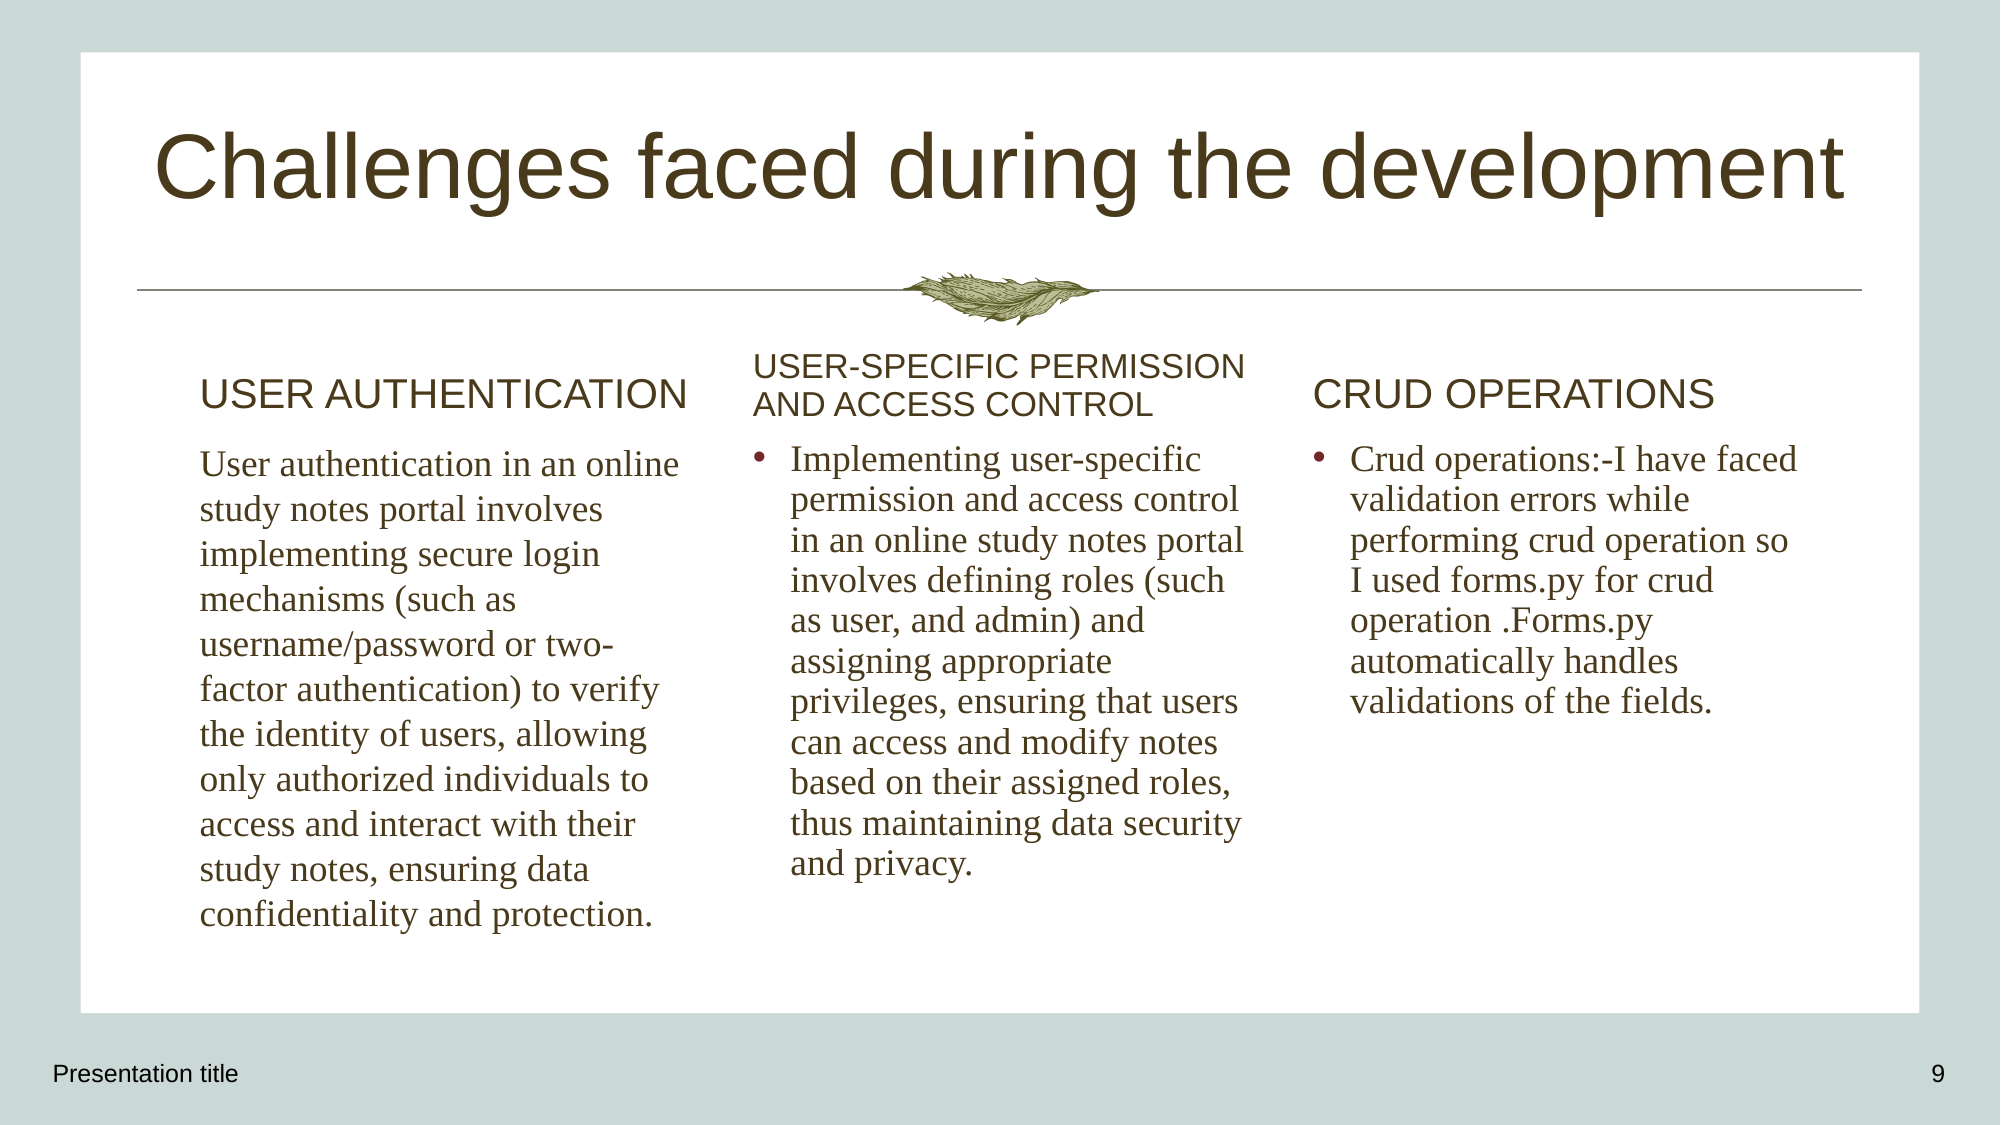

# Challenges faced during the development
USER-SPECIFIC PERMISSION AND ACCESS CONTROL
USER AUTHENTICATION
CRUD OPERATIONS
User authentication in an online study notes portal involves implementing secure login mechanisms (such as username/password or two-factor authentication) to verify the identity of users, allowing only authorized individuals to access and interact with their study notes, ensuring data confidentiality and protection.
Implementing user-specific permission and access control in an online study notes portal involves defining roles (such as user, and admin) and assigning appropriate privileges, ensuring that users can access and modify notes based on their assigned roles, thus maintaining data security and privacy.
Crud operations:-I have faced validation errors while performing crud operation so I used forms.py for crud operation .Forms.py automatically handles validations of the fields.

Presentation title
9